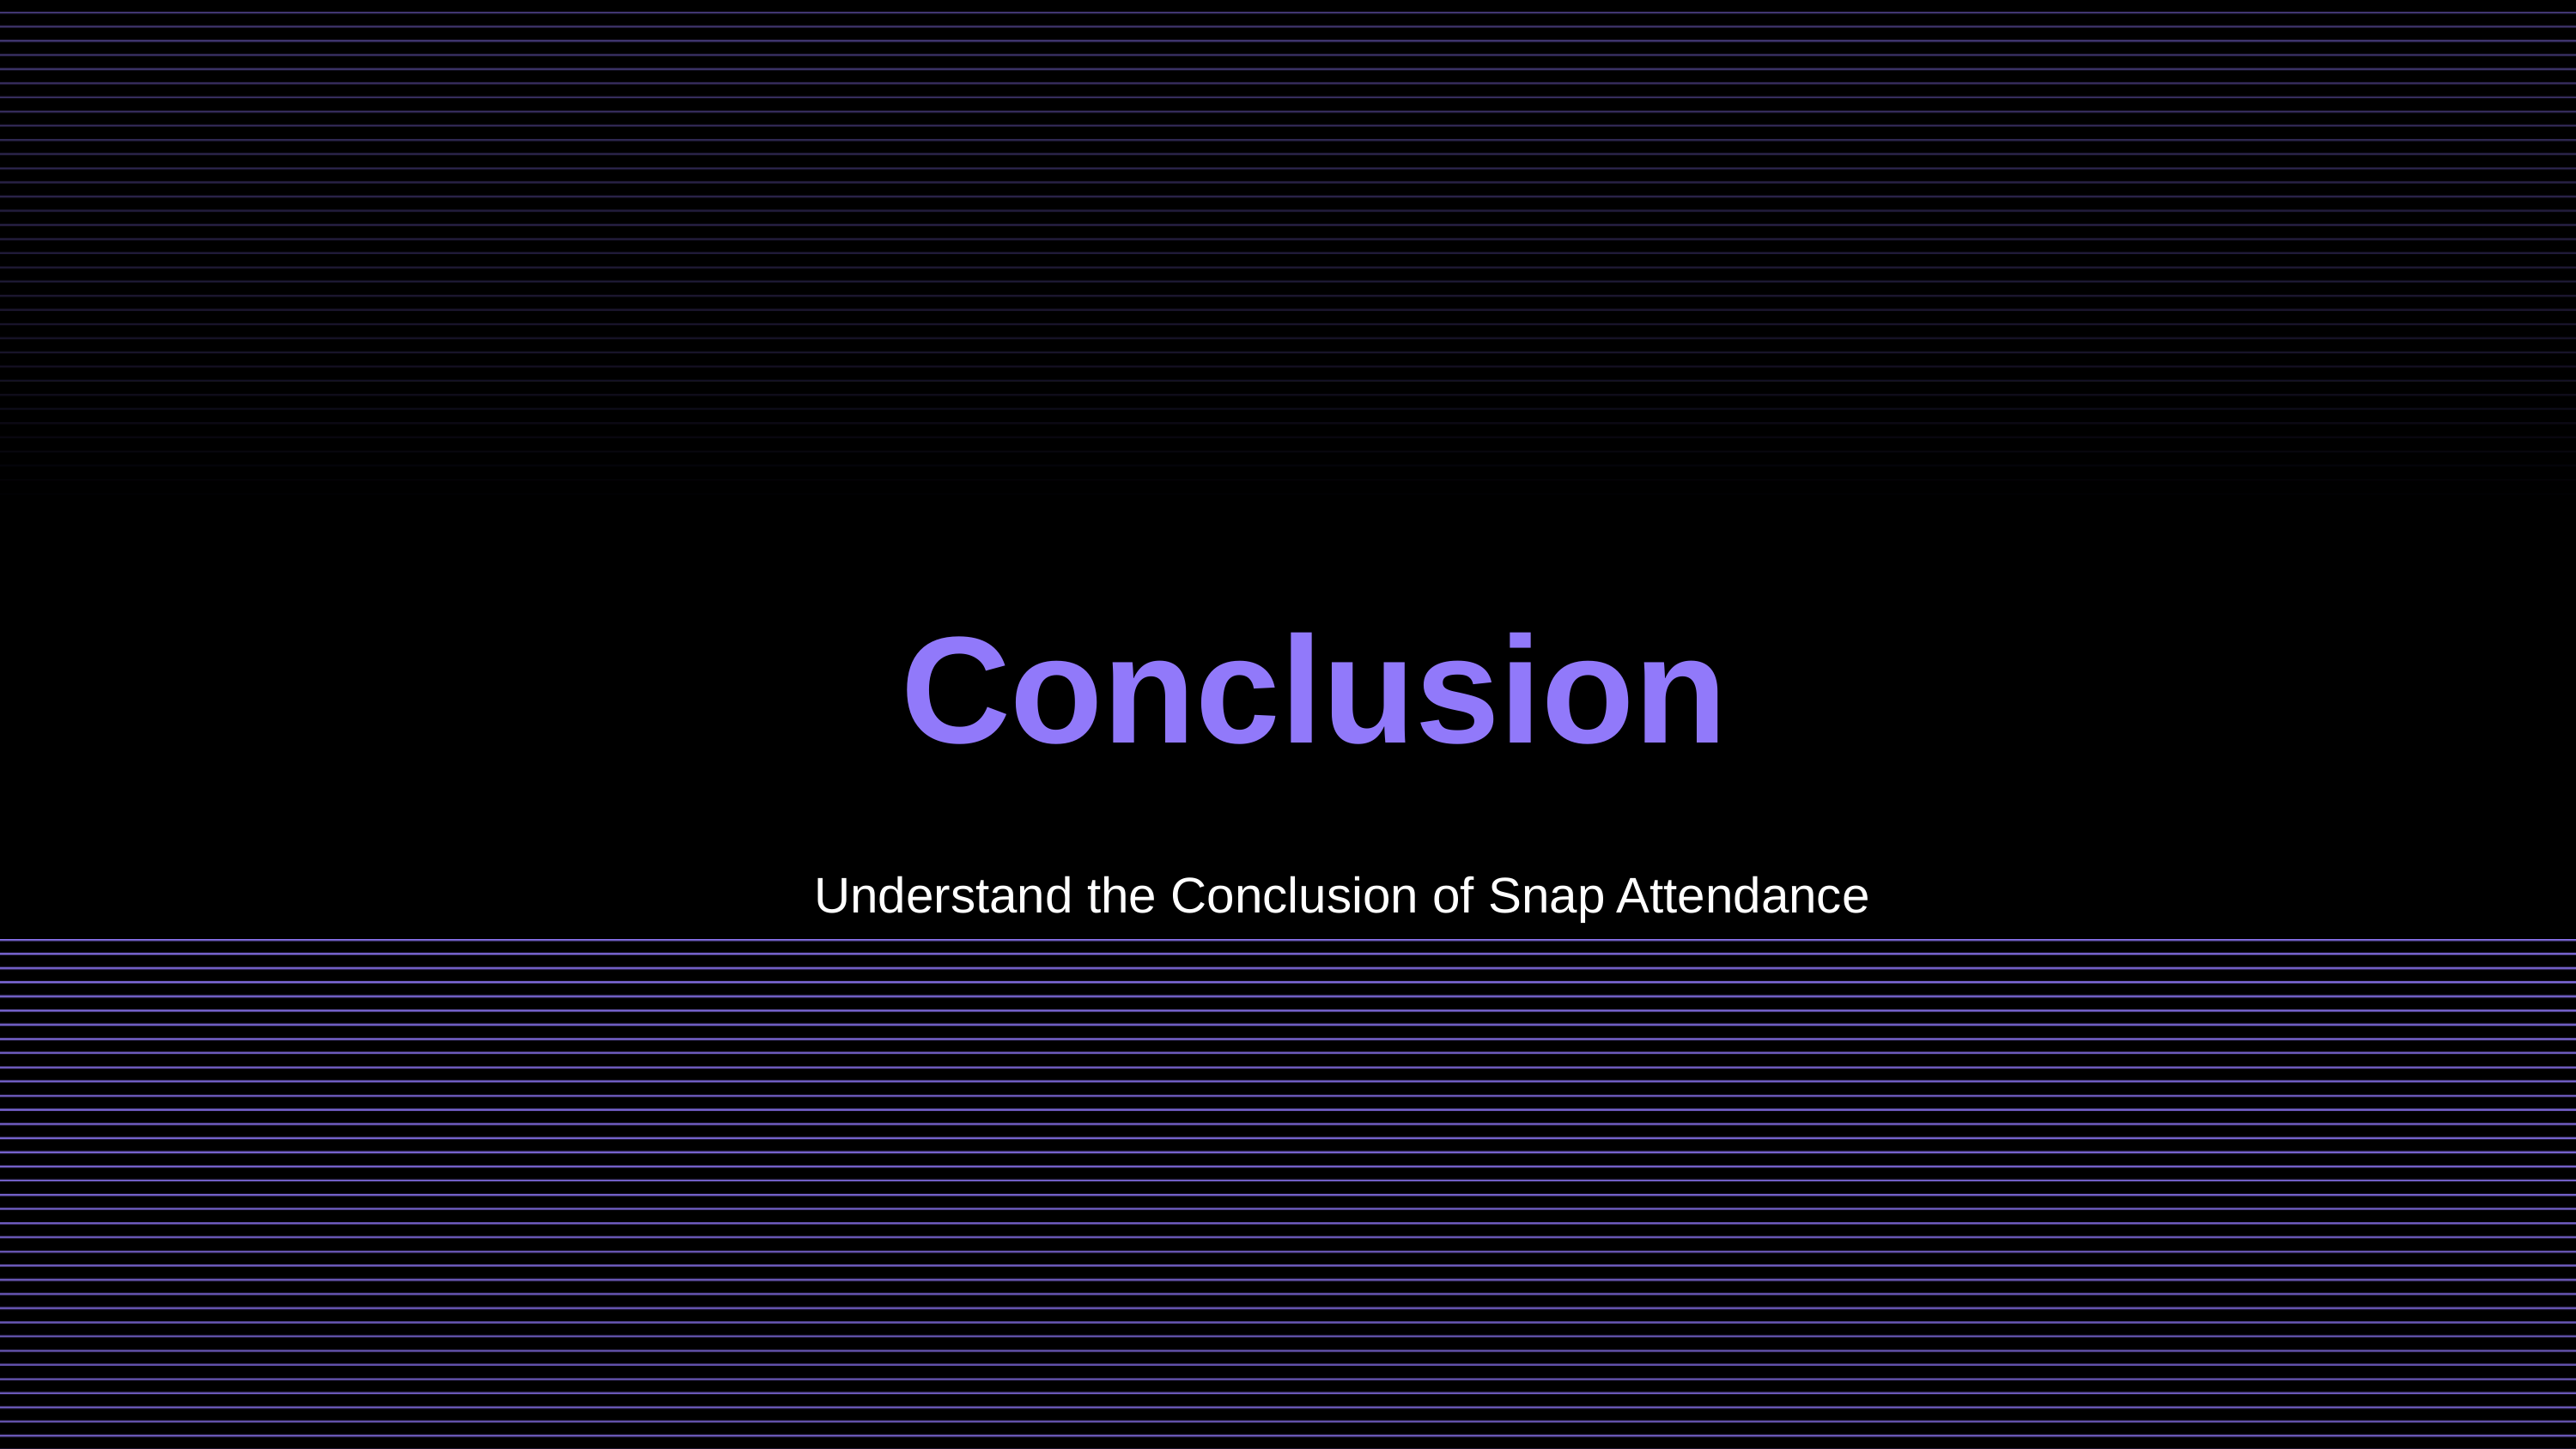

Conclusion

Understand the Conclusion of Snap Attendance